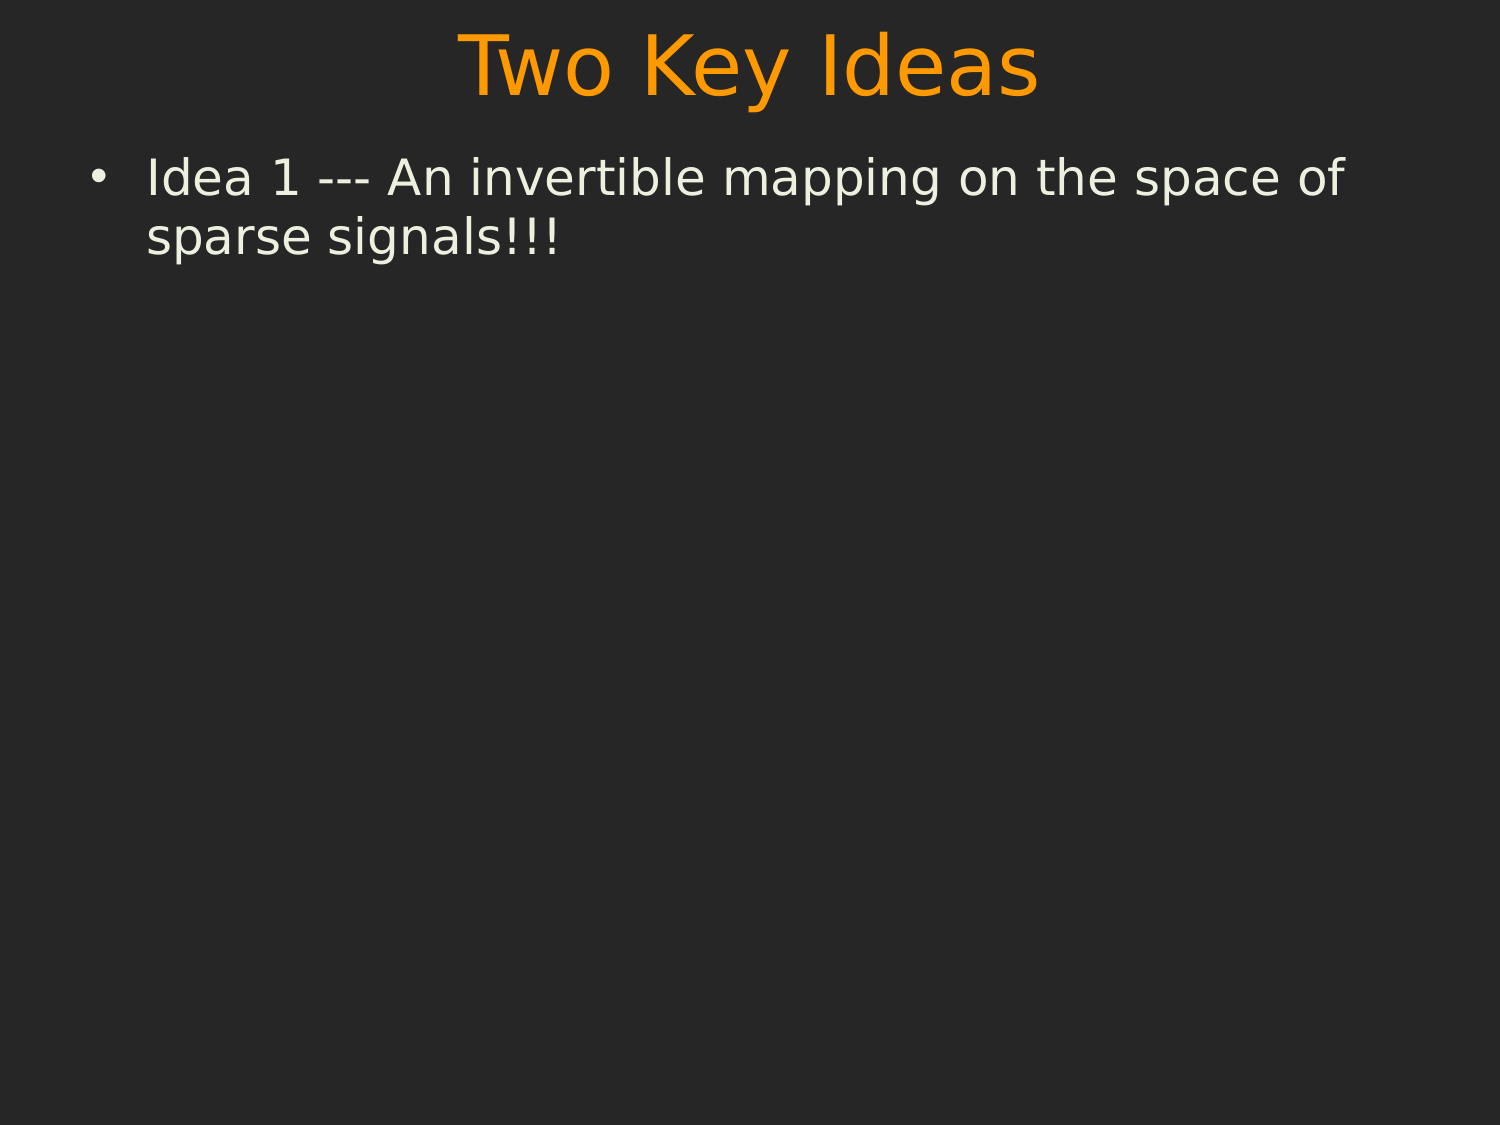

# Two Key Ideas
Idea 1 --- An invertible mapping on the space of sparse signals!!!